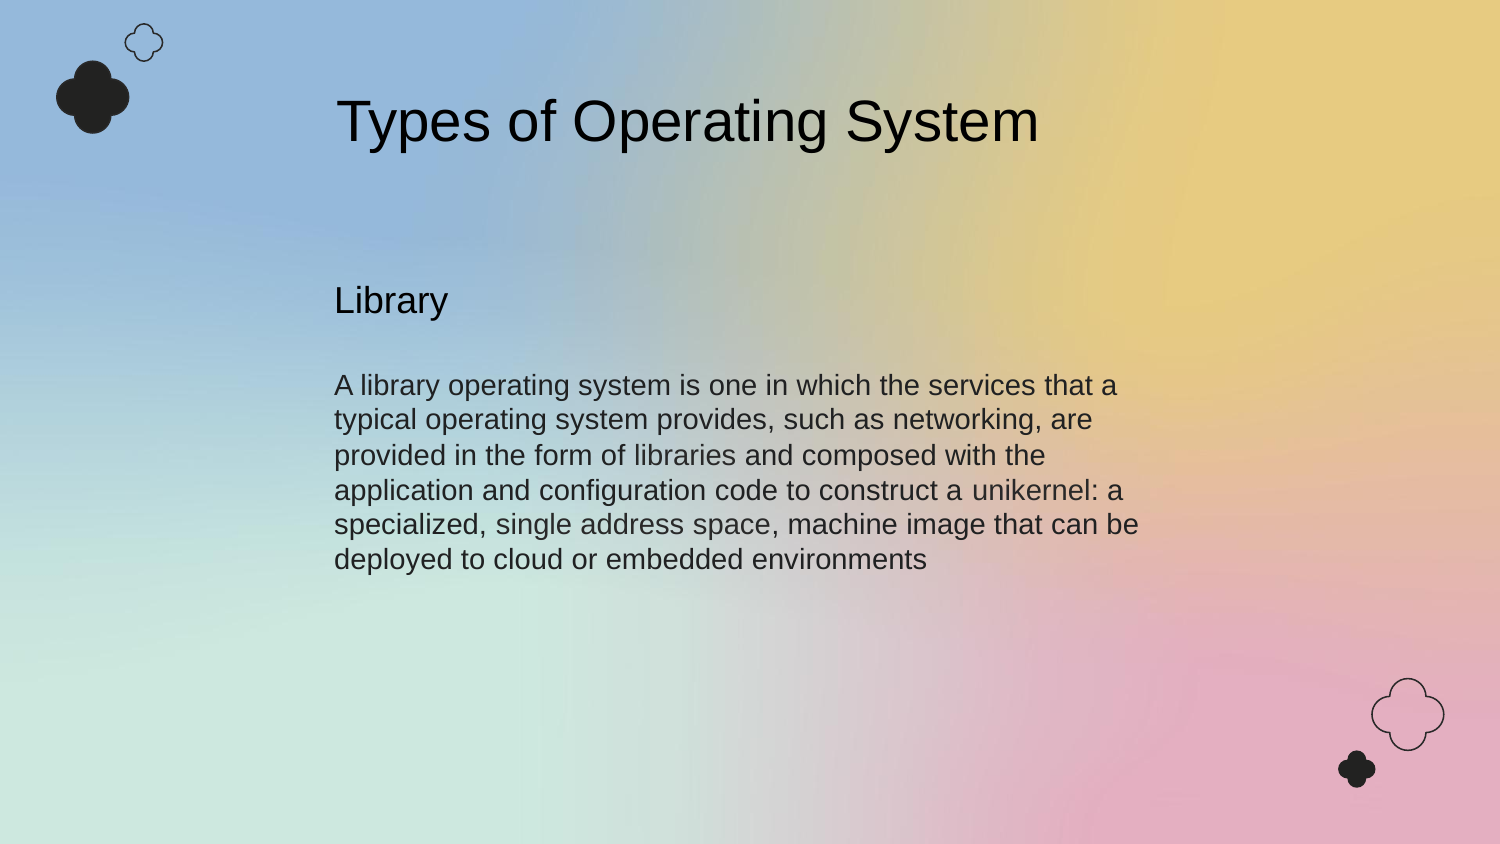

Types of Operating System
Library

A library operating system is one in which the services that a typical operating system provides, such as networking, are provided in the form of libraries and composed with the application and configuration code to construct a unikernel: a specialized, single address space, machine image that can be deployed to cloud or embedded environments